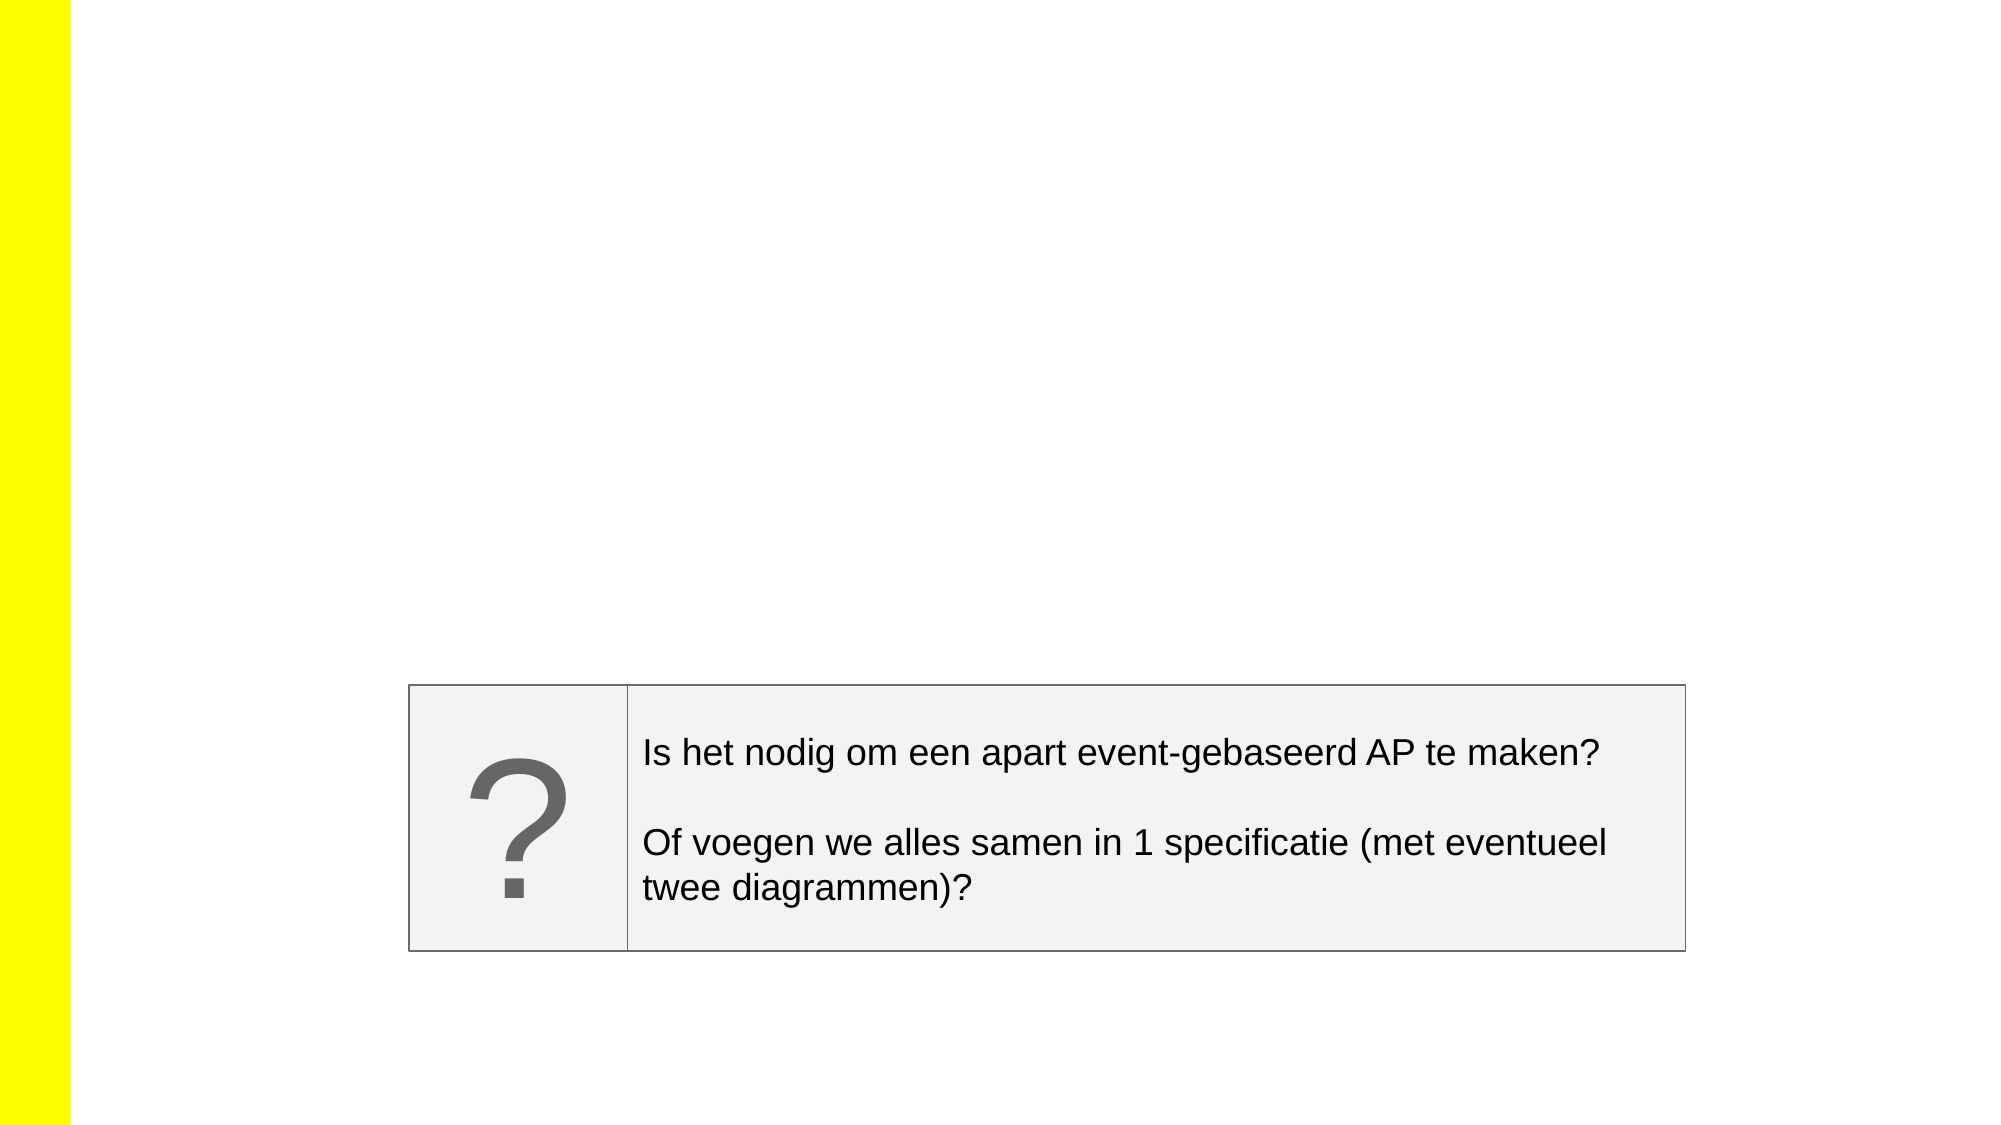

#
?

Is het nodig om een apart event-gebaseerd AP te maken?

Of voegen we alles samen in 1 specificatie (met eventueel twee diagrammen)?